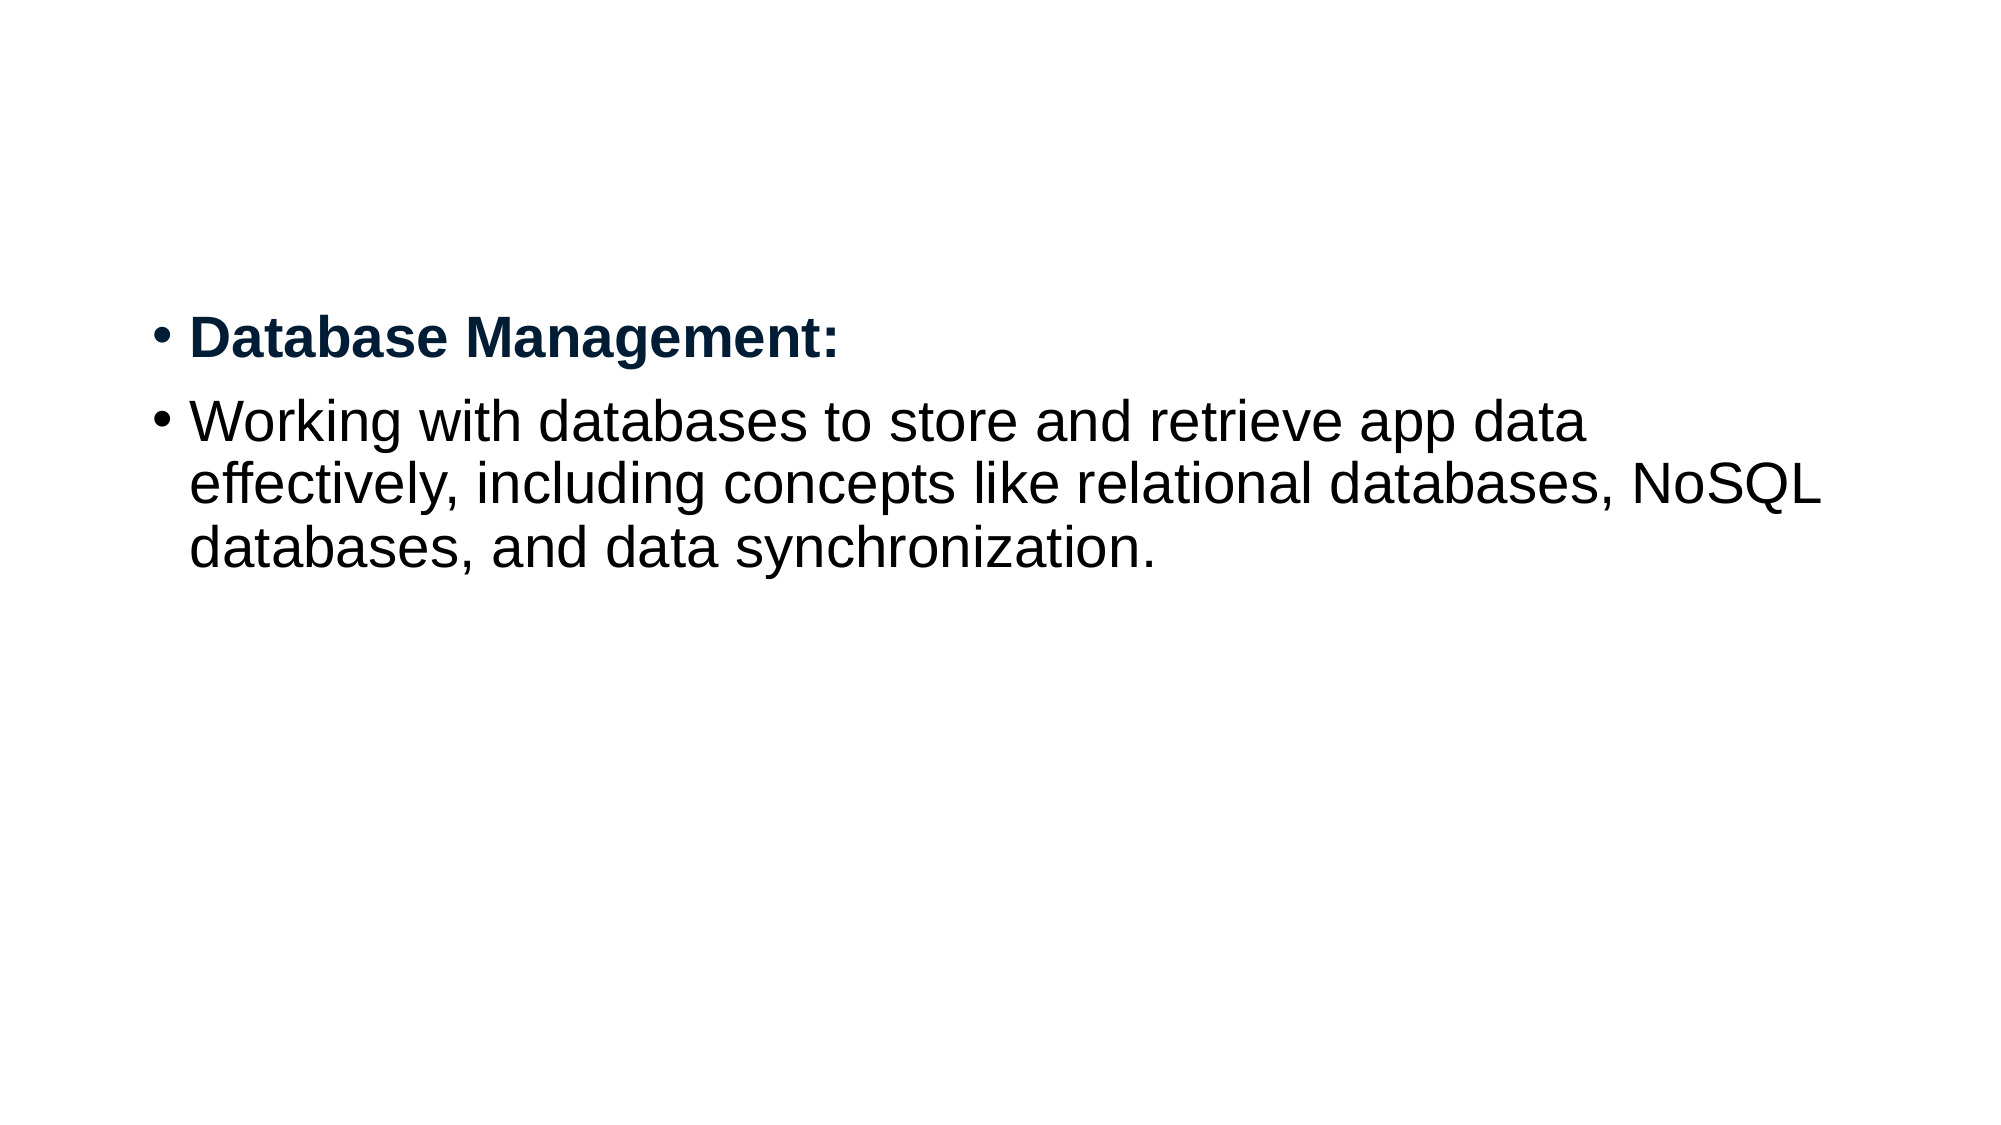

#
Database Management:
Working with databases to store and retrieve app data effectively, including concepts like relational databases, NoSQL databases, and data synchronization.